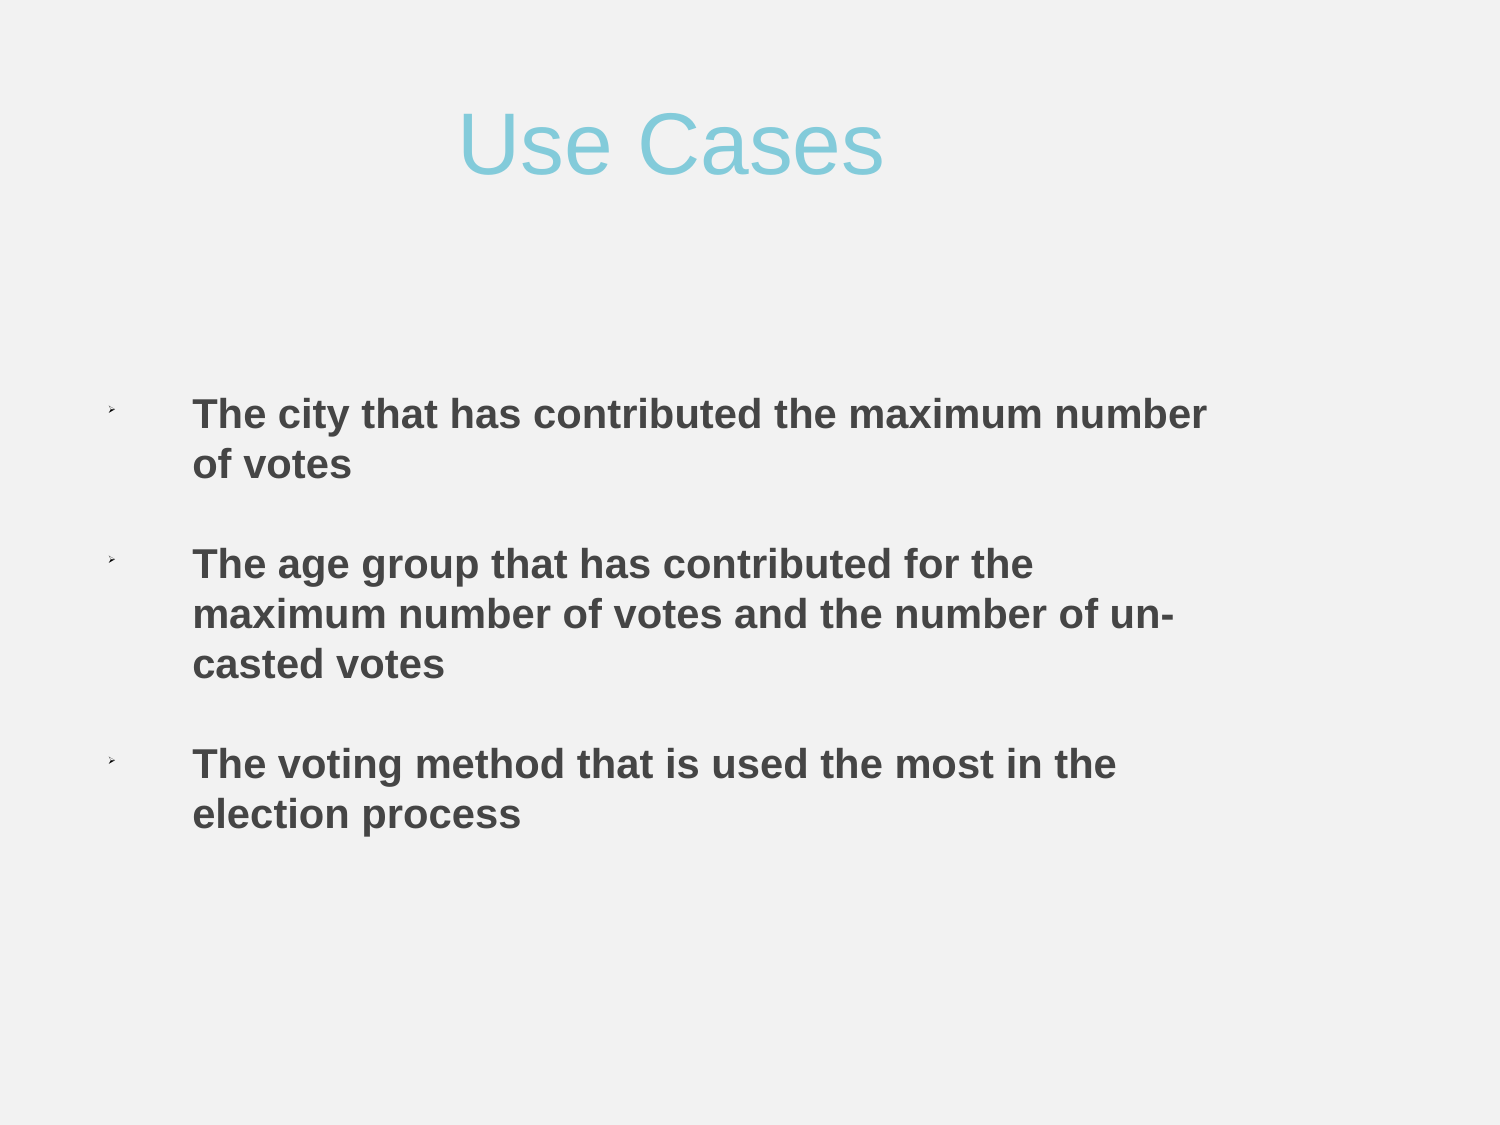

Use Cases
The city that has contributed the maximum number of votes

The age group that has contributed for the maximum number of votes and the number of un-casted votes

The voting method that is used the most in the election process